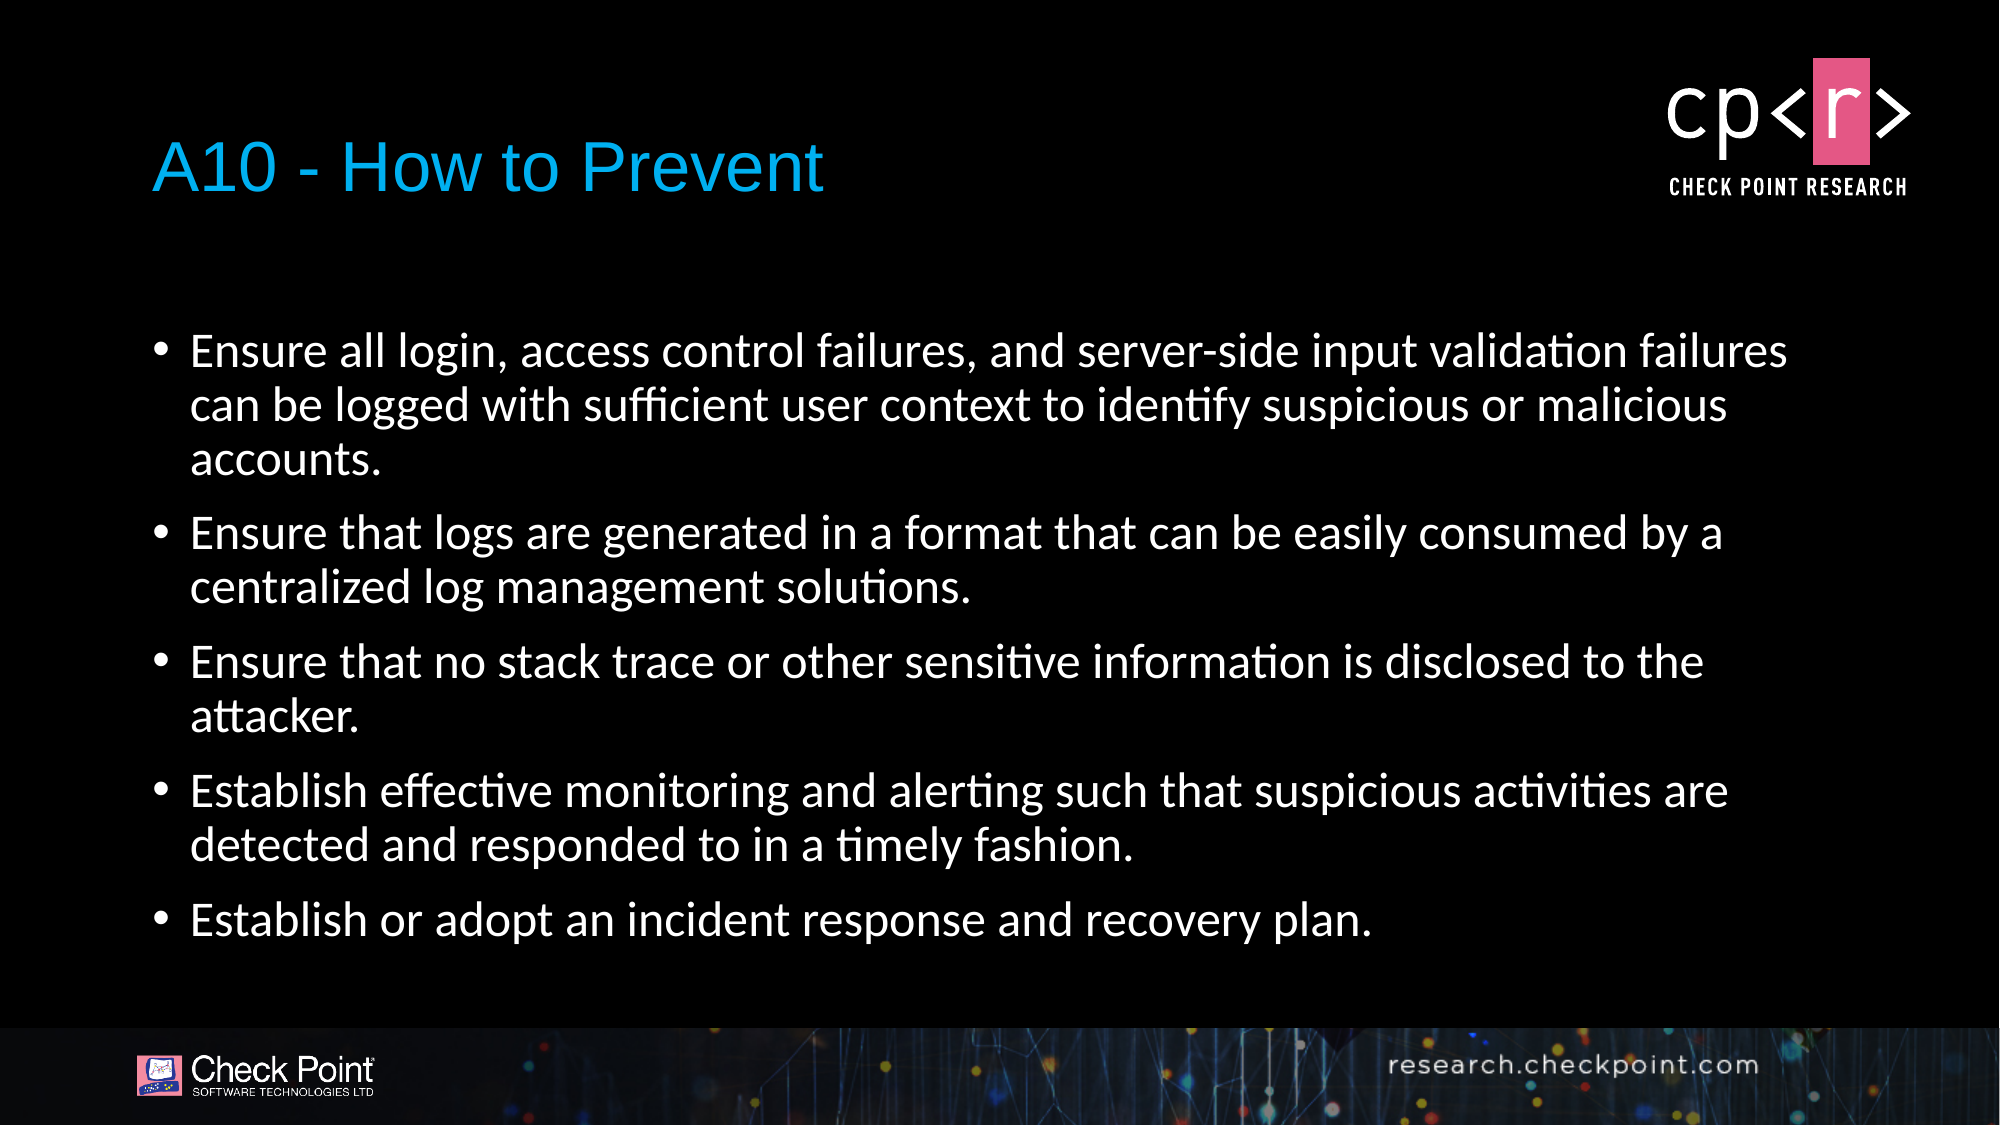

# A10 - How to Prevent
Ensure all login, access control failures, and server-side input validation failures can be logged with sufficient user context to identify suspicious or malicious accounts.
Ensure that logs are generated in a format that can be easily consumed by a centralized log management solutions.
Ensure that no stack trace or other sensitive information is disclosed to the attacker.
Establish effective monitoring and alerting such that suspicious activities are detected and responded to in a timely fashion.
Establish or adopt an incident response and recovery plan.